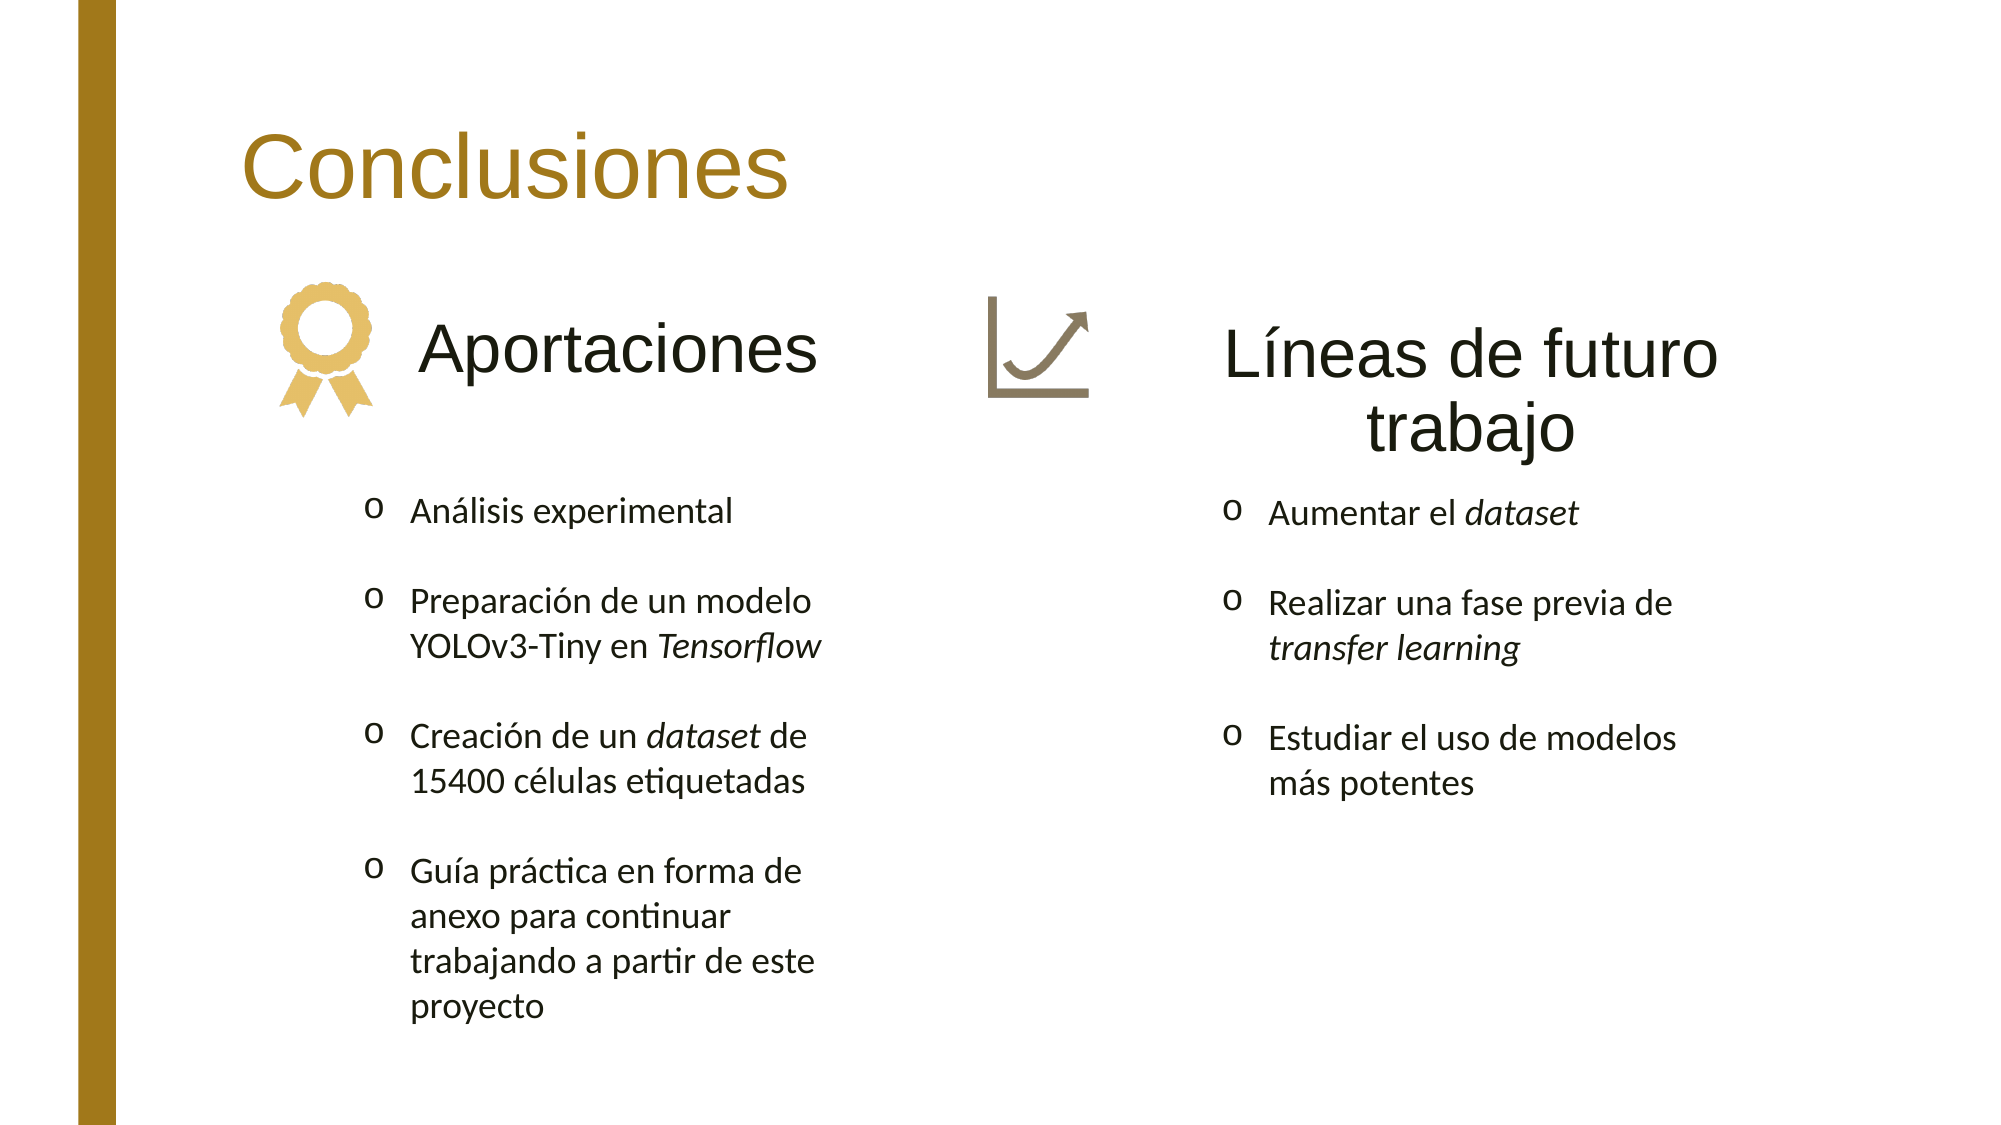

# Conclusiones
Aportaciones
Líneas de futuro trabajo
Análisis experimental

Preparación de un modelo YOLOv3-Tiny en Tensorflow

Creación de un dataset de 15400 células etiquetadas

Guía práctica en forma de anexo para continuar trabajando a partir de este proyecto
Aumentar el dataset

Realizar una fase previa de transfer learning

Estudiar el uso de modelos más potentes